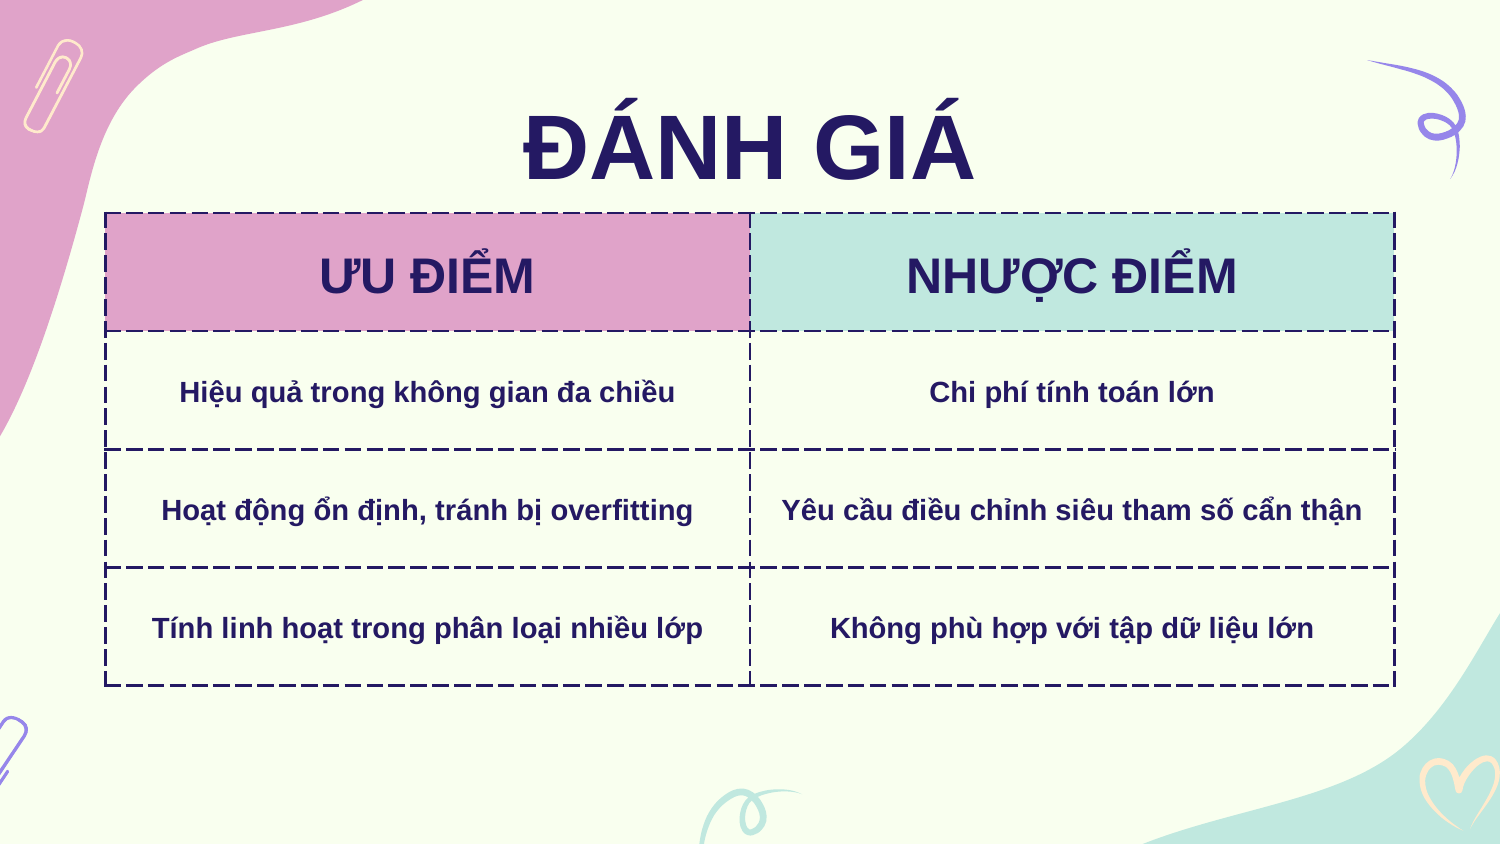

# ĐÁNH GIÁ
| ƯU ĐIỂM | NHƯỢC ĐIỂM |
| --- | --- |
| Hiệu quả trong không gian đa chiều | Chi phí tính toán lớn |
| Hoạt động ổn định, tránh bị overfitting | Yêu cầu điều chỉnh siêu tham số cẩn thận |
| Tính linh hoạt trong phân loại nhiều lớp | Không phù hợp với tập dữ liệu lớn |